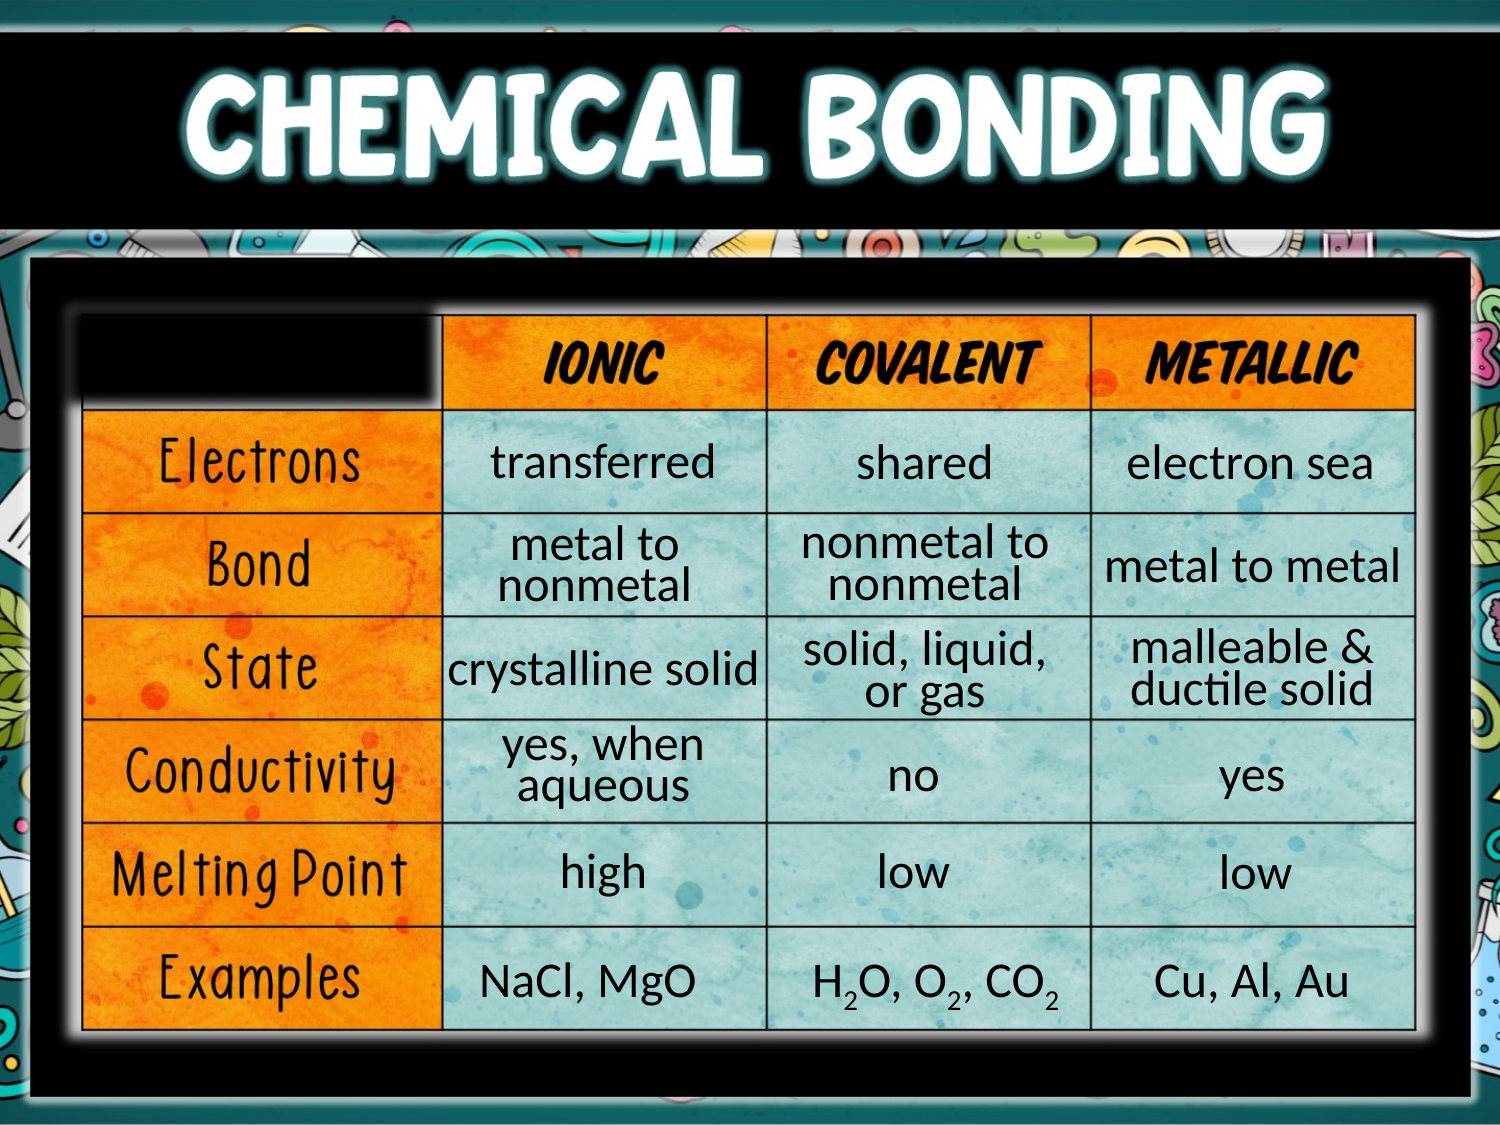

transferred
shared
electron sea
nonmetal to
nonmetal
metal to
nonmetal
metal to metal
malleable &
ductile solid
solid, liquid,
or gas
crystalline solid
yes, when
aqueous
no
yes
high
low
low
NaCl, MgO
Cu, Al, Au
H2O, O2, CO2